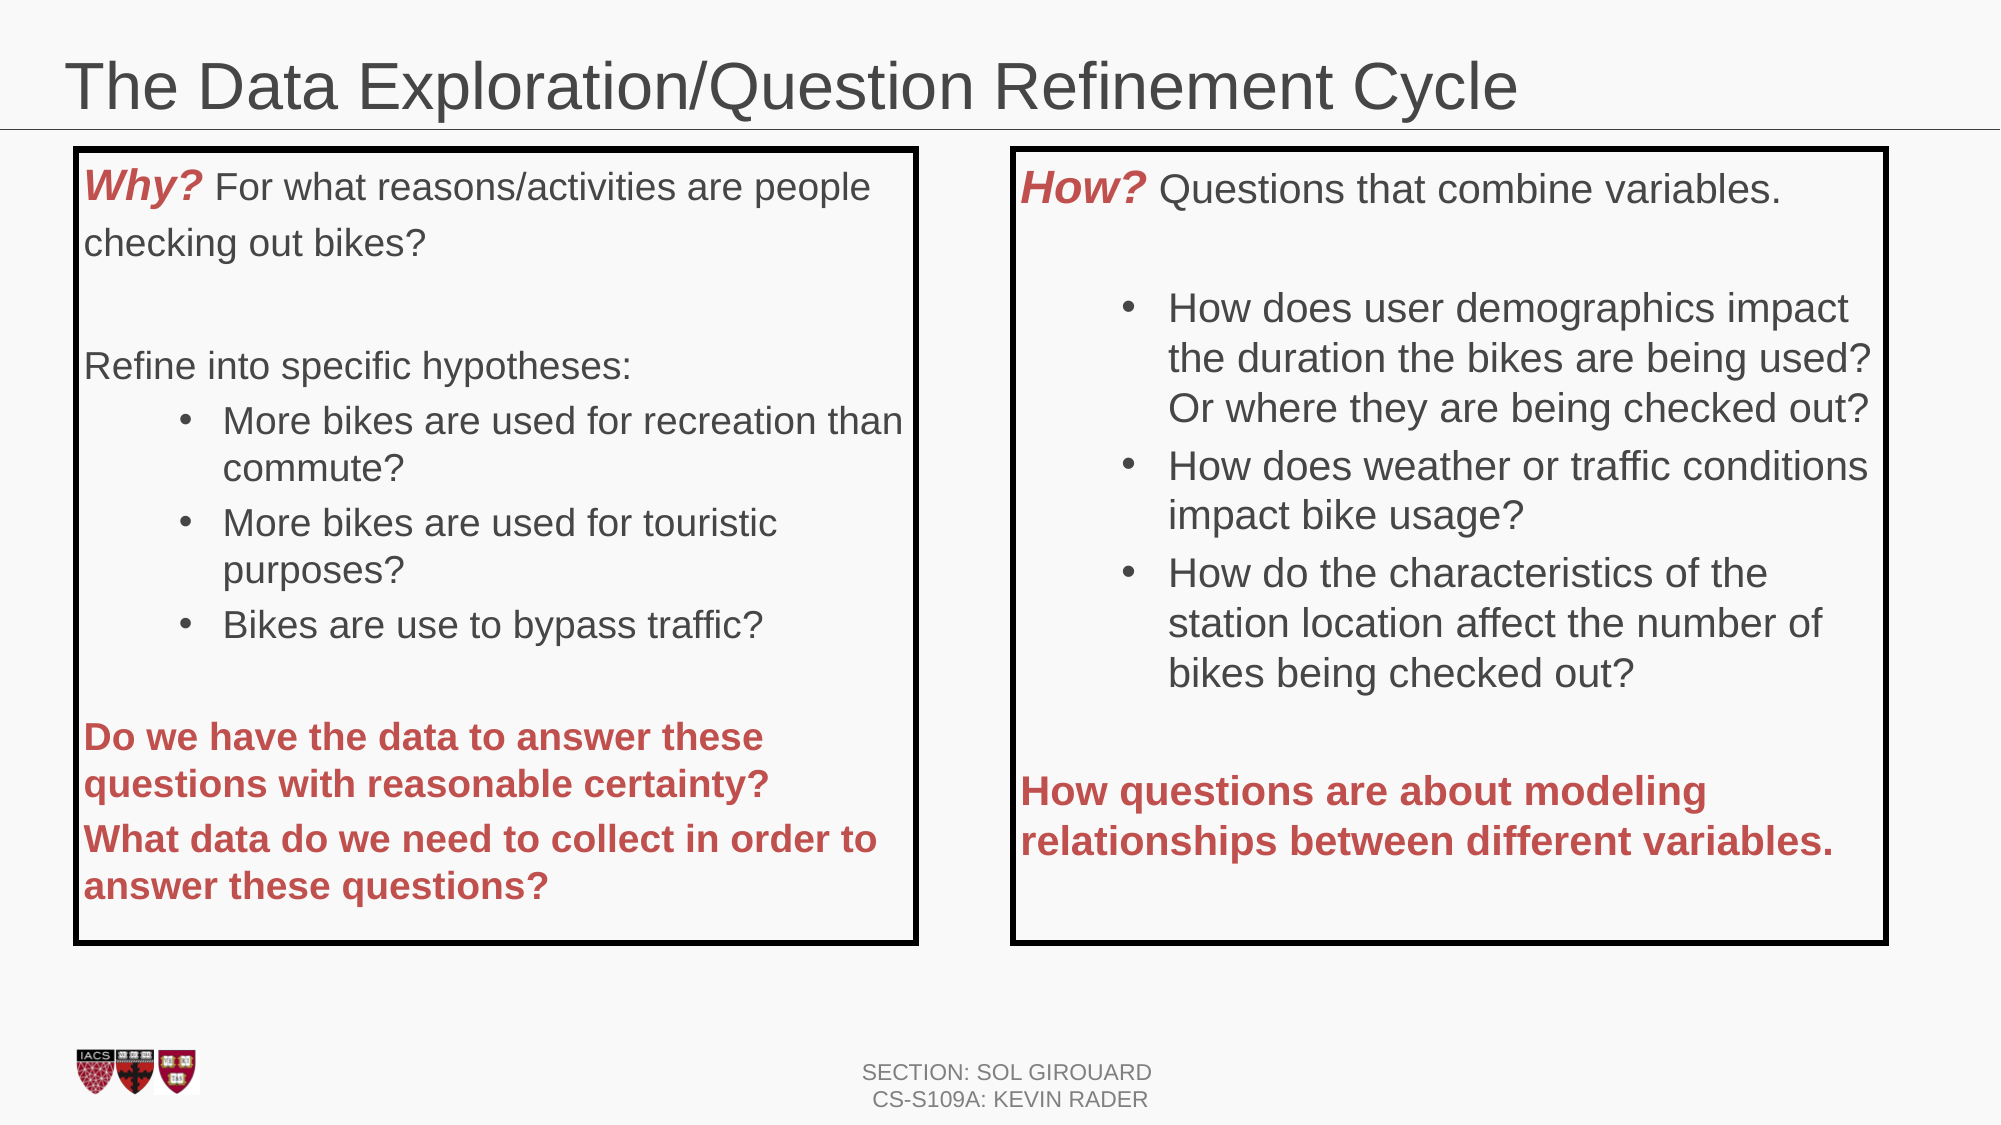

# The Data Exploration/Question Refinement Cycle
How? Questions that combine variables.

How does user demographics impact the duration the bikes are being used? Or where they are being checked out?
How does weather or traffic conditions impact bike usage?
How do the characteristics of the station location affect the number of bikes being checked out?

How questions are about modeling relationships between different variables.
Why? For what reasons/activities are people
checking out bikes?

Refine into specific hypotheses:
More bikes are used for recreation than commute?
More bikes are used for touristic purposes?
Bikes are use to bypass traffic?

Do we have the data to answer these questions with reasonable certainty?
What data do we need to collect in order to answer these questions?
59